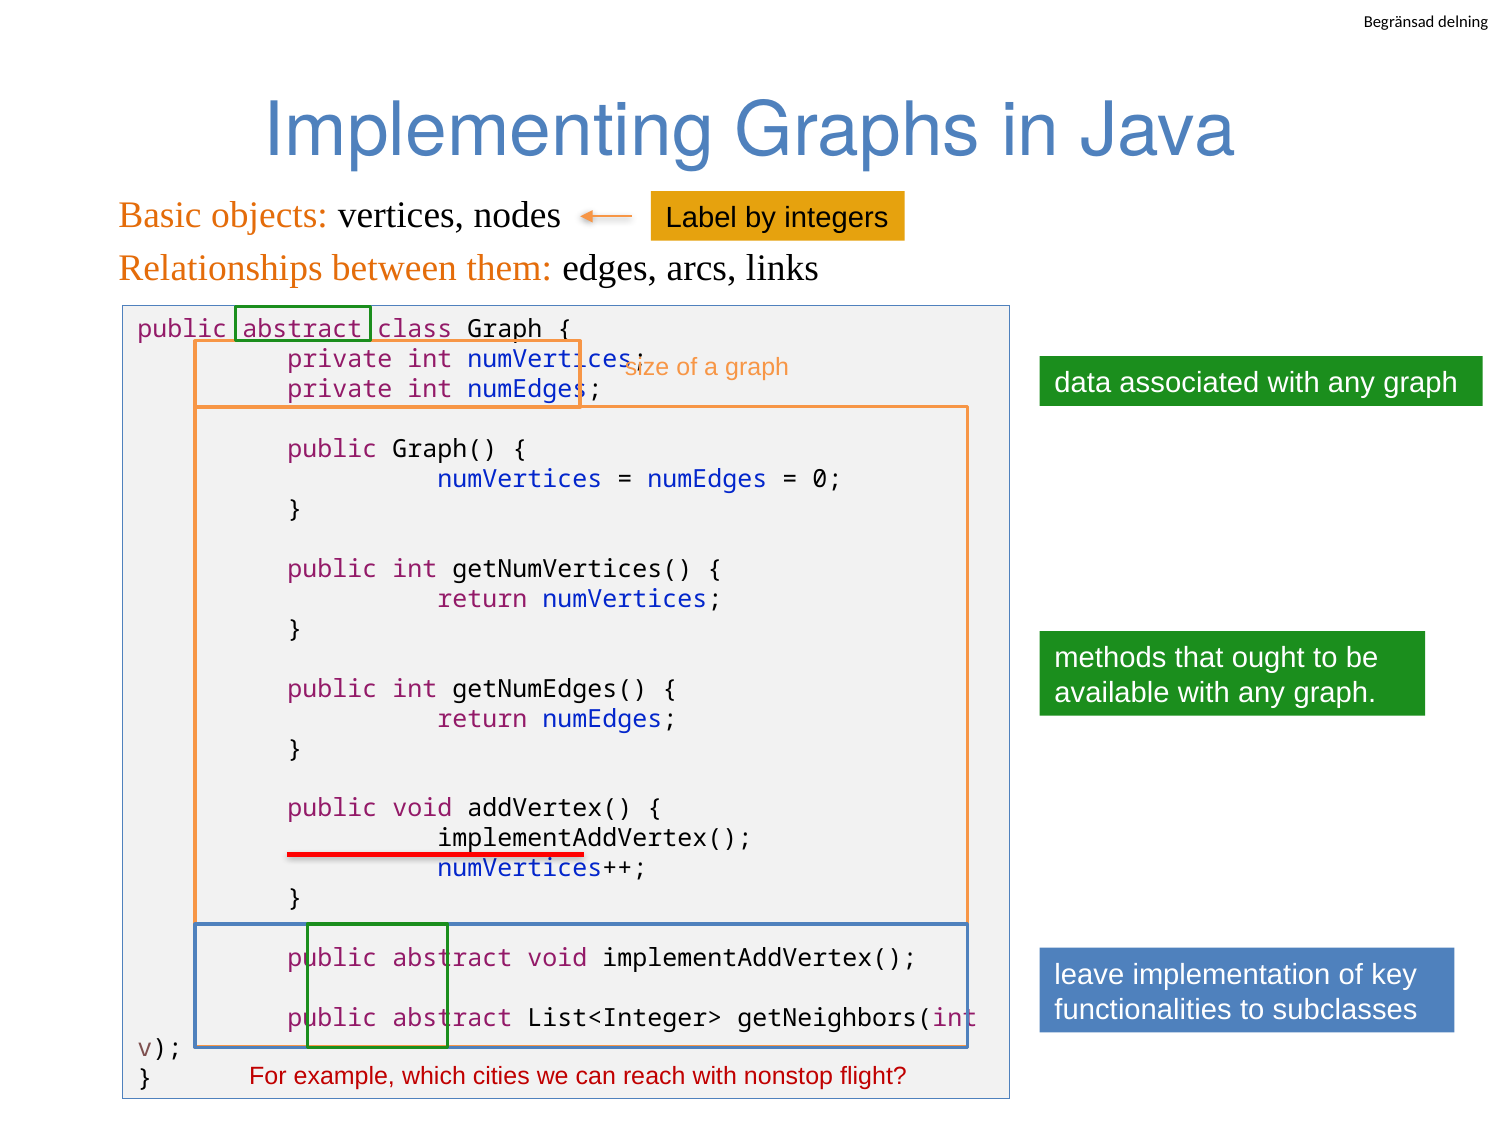

# Implementing Graphs in Java
Basic objects: vertices, nodes
Relationships between them: edges, arcs, links
Label by integers
public abstract class Graph {
	private int numVertices;
	private int numEdges;

	public Graph() {
		numVertices = numEdges = 0;
	}
	public int getNumVertices() {
		return numVertices;
	}
	public int getNumEdges() {
		return numEdges;
	}
	public void addVertex() {
		implementAddVertex();
		numVertices++;
	}
	public abstract void implementAddVertex();
	public abstract List<Integer> getNeighbors(int v);
}

size of a graph
data associated with any graph

methods that ought to be available with any graph.

leave implementation of key functionalities to subclasses
For example, which cities we can reach with nonstop flight?